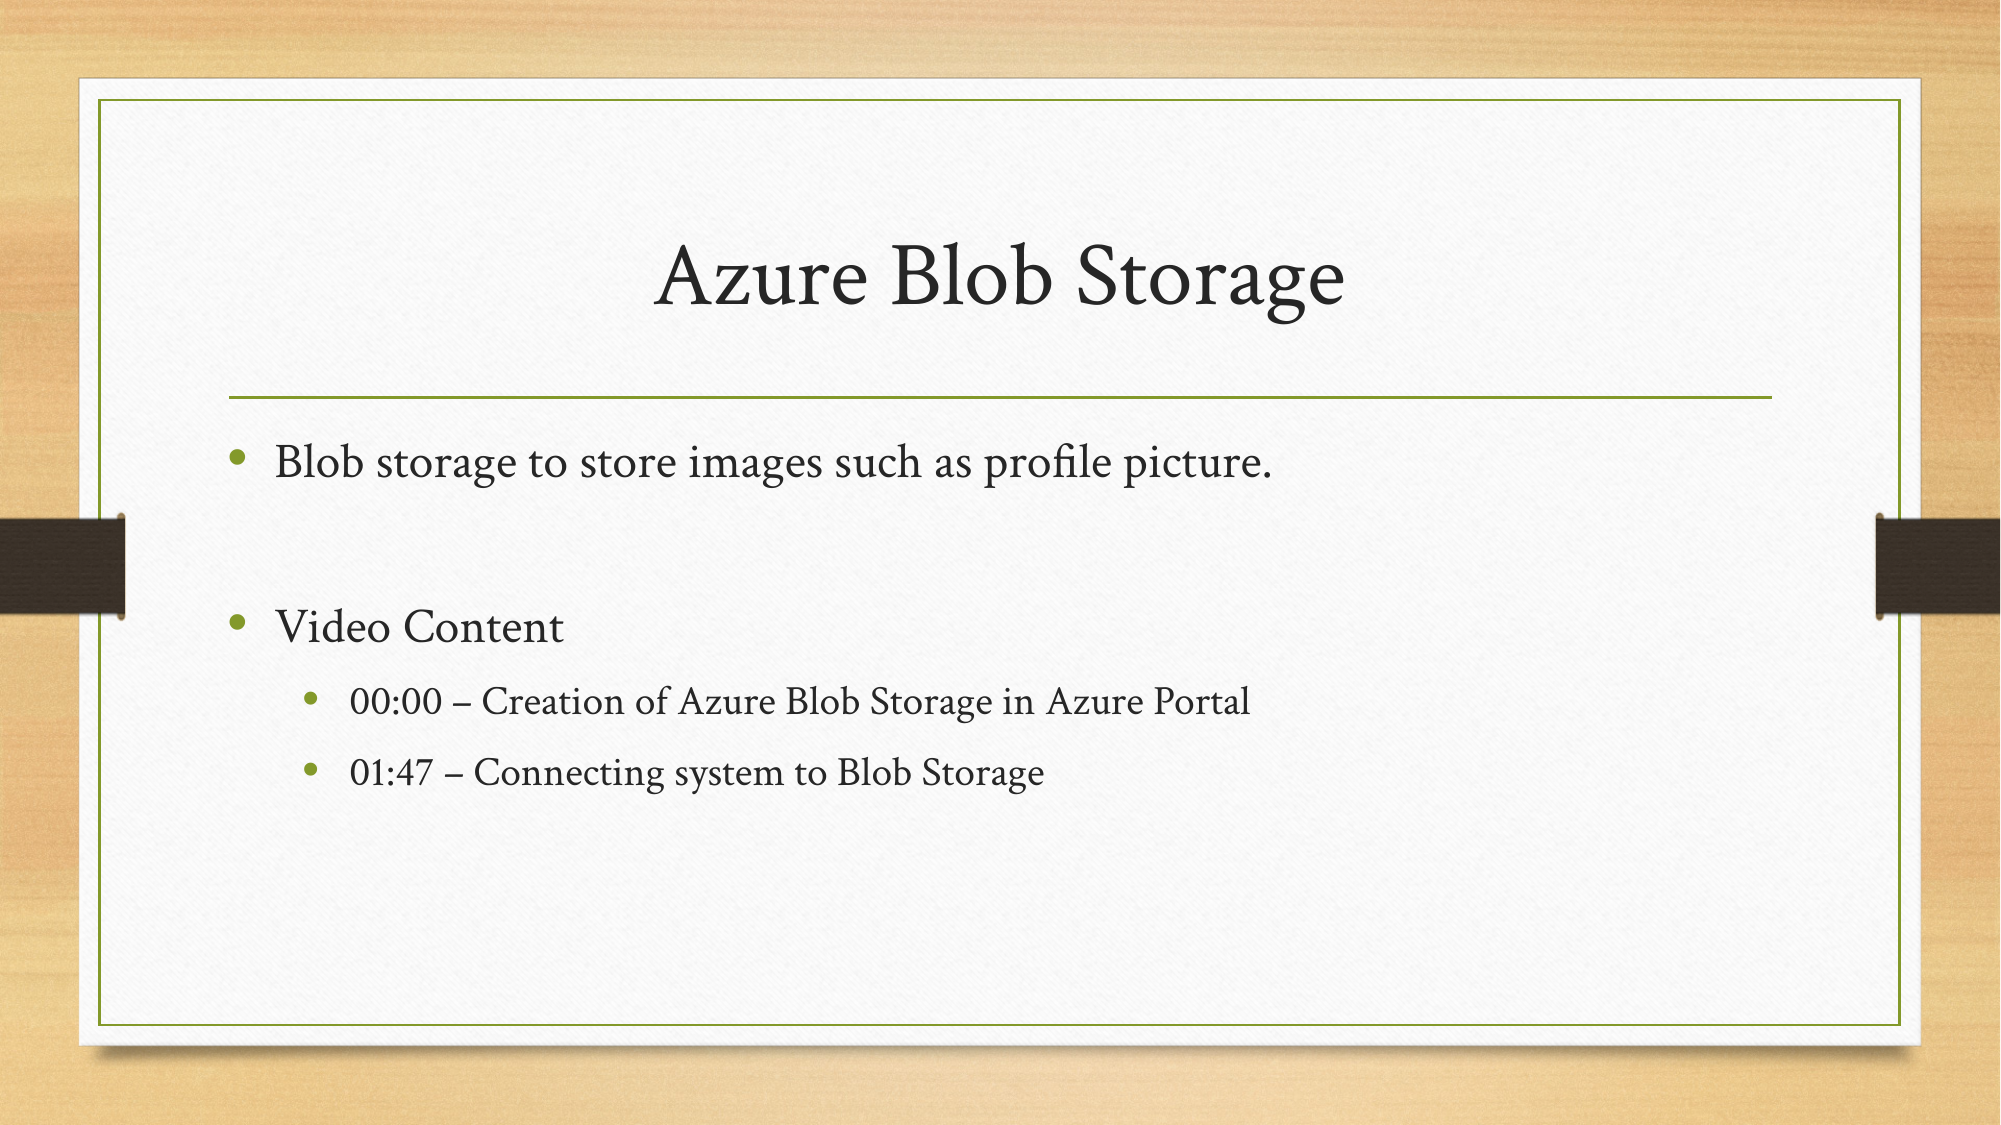

# Azure Blob Storage
Blob storage to store images such as profile picture.

Video Content
00:00 – Creation of Azure Blob Storage in Azure Portal
01:47 – Connecting system to Blob Storage